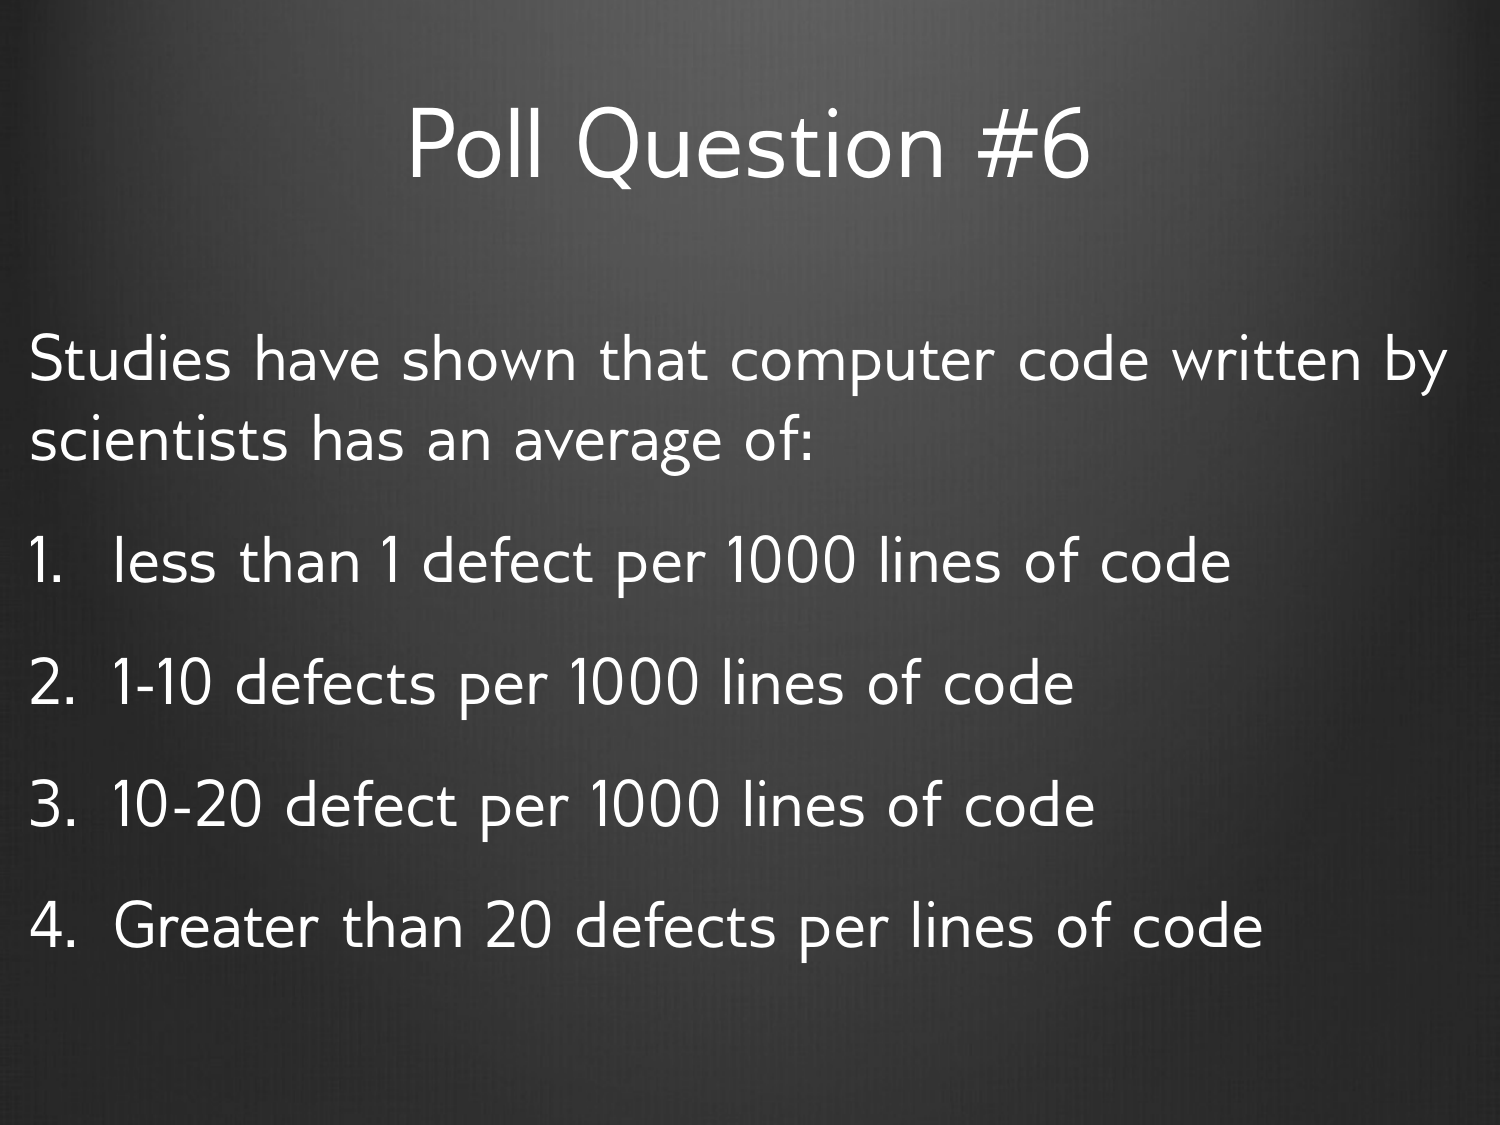

# Poll Question #6
Studies have shown that computer code written by scientists has an average of:
less than 1 defect per 1000 lines of code
1-10 defects per 1000 lines of code
10-20 defect per 1000 lines of code
Greater than 20 defects per lines of code